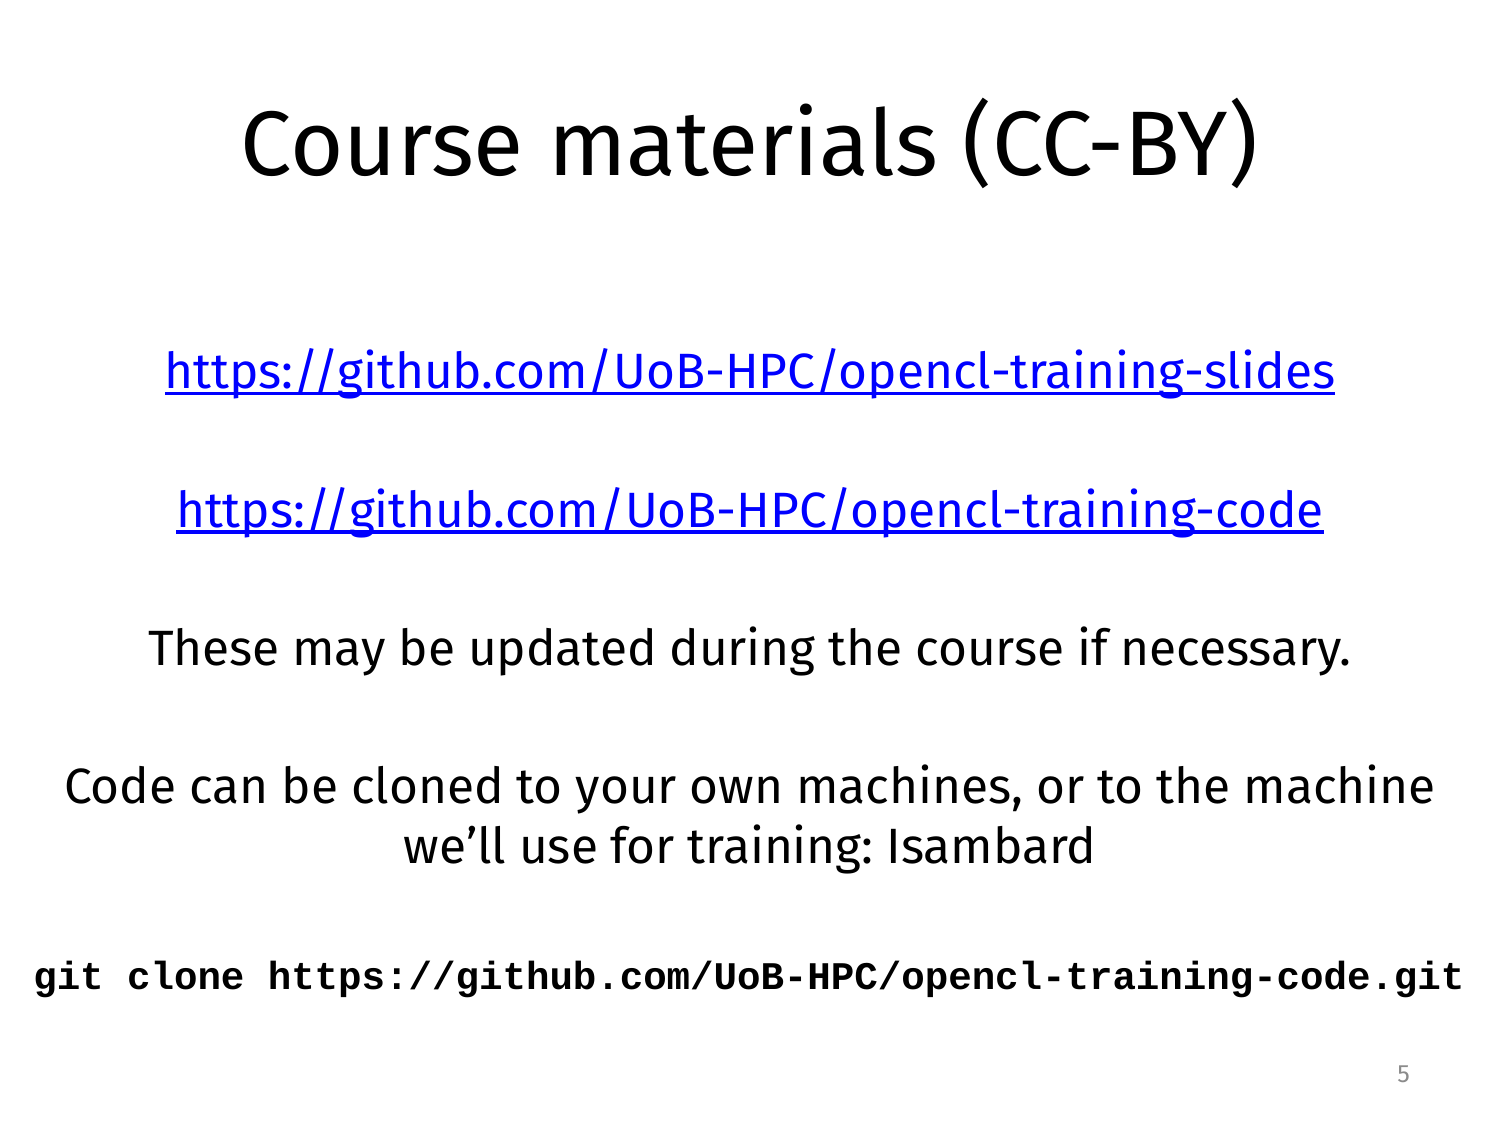

# Course materials (CC-BY)

https://github.com/UoB-HPC/opencl-training-slides

https://github.com/UoB-HPC/opencl-training-code

These may be updated during the course if necessary.

Code can be cloned to your own machines, or to the machine we’ll use for training: Isambard

git clone https://github.com/UoB-HPC/opencl-training-code.git
5